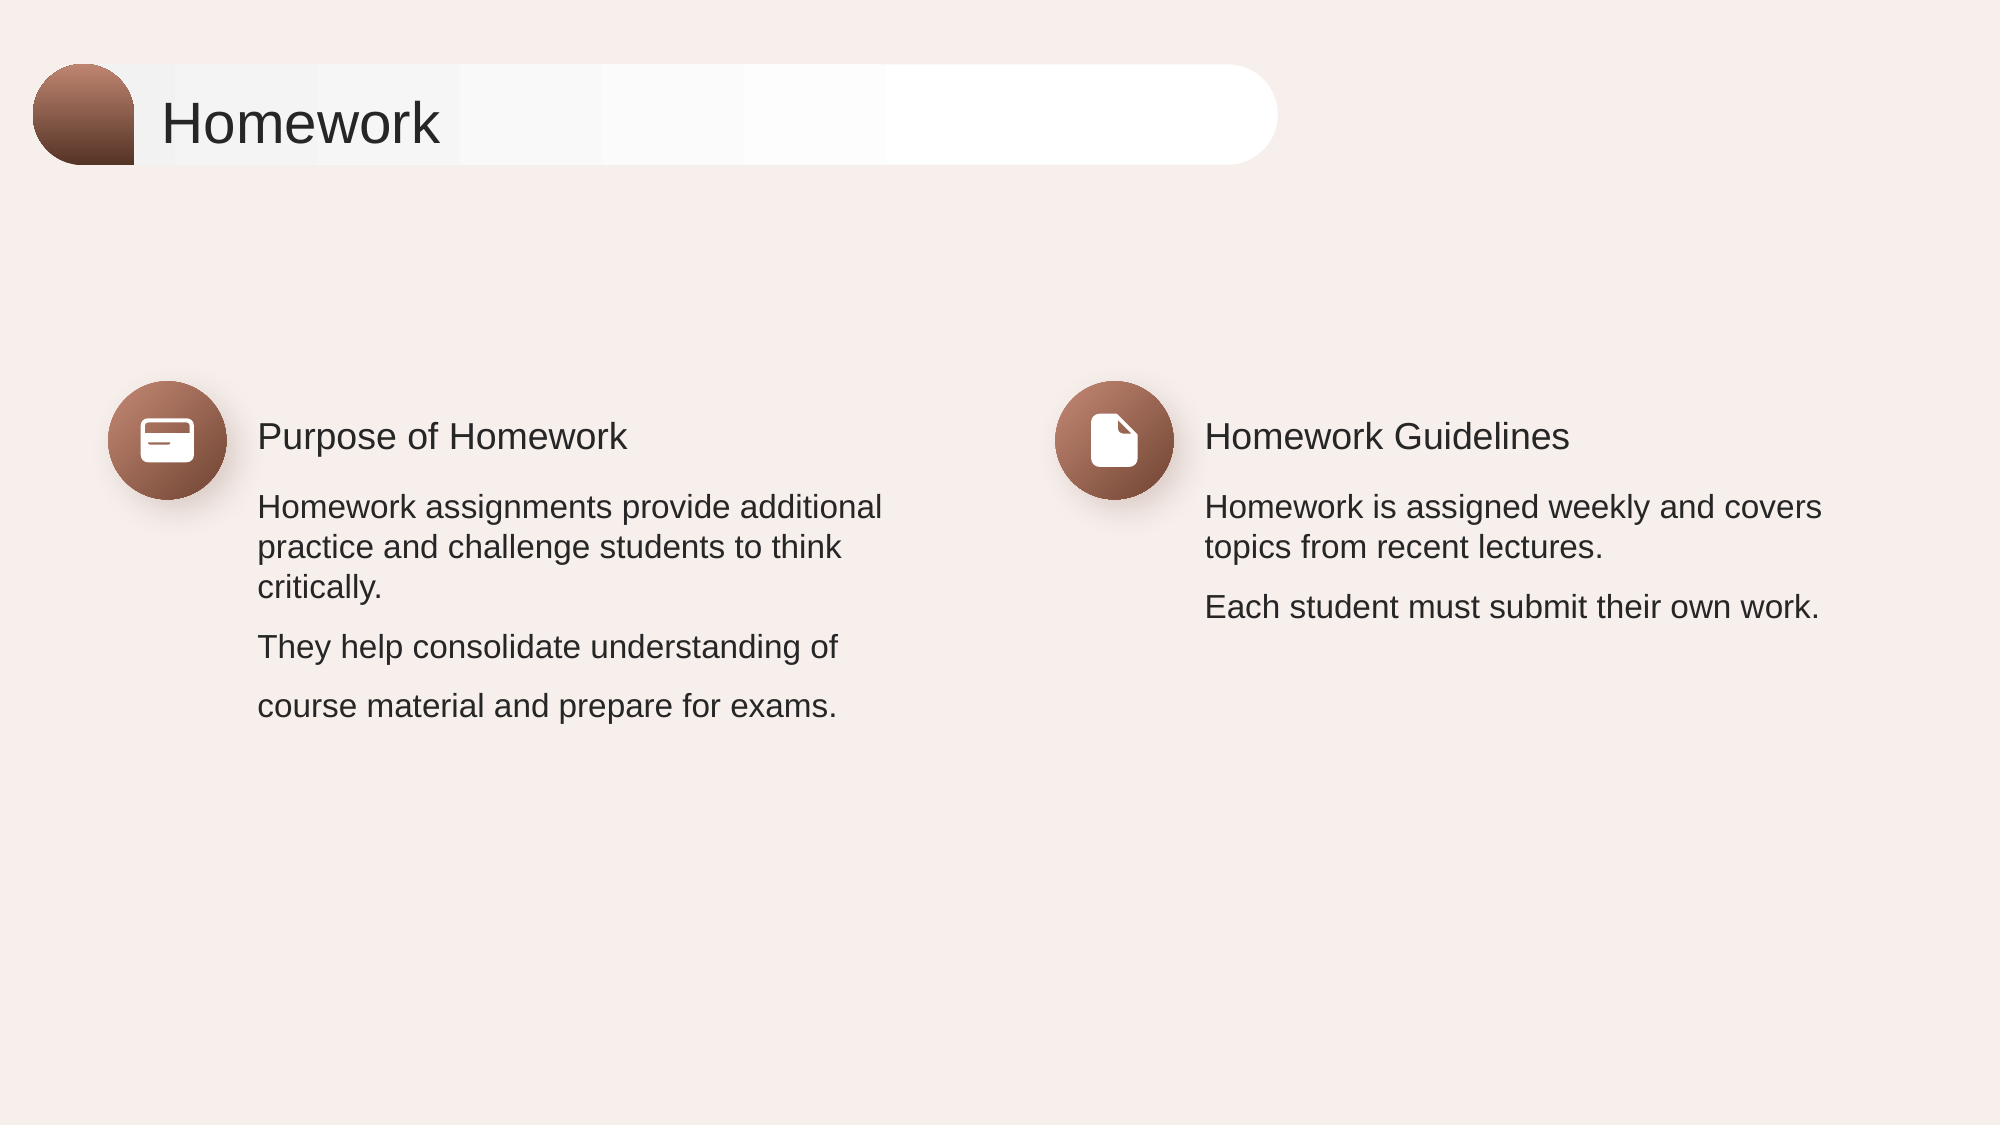

Homework
Purpose of Homework
Homework Guidelines

Homework assignments provide additional practice and challenge students to think critically.
They help consolidate understanding of course material and prepare for exams.
Homework is assigned weekly and covers topics from recent lectures.
Each student must submit their own work.